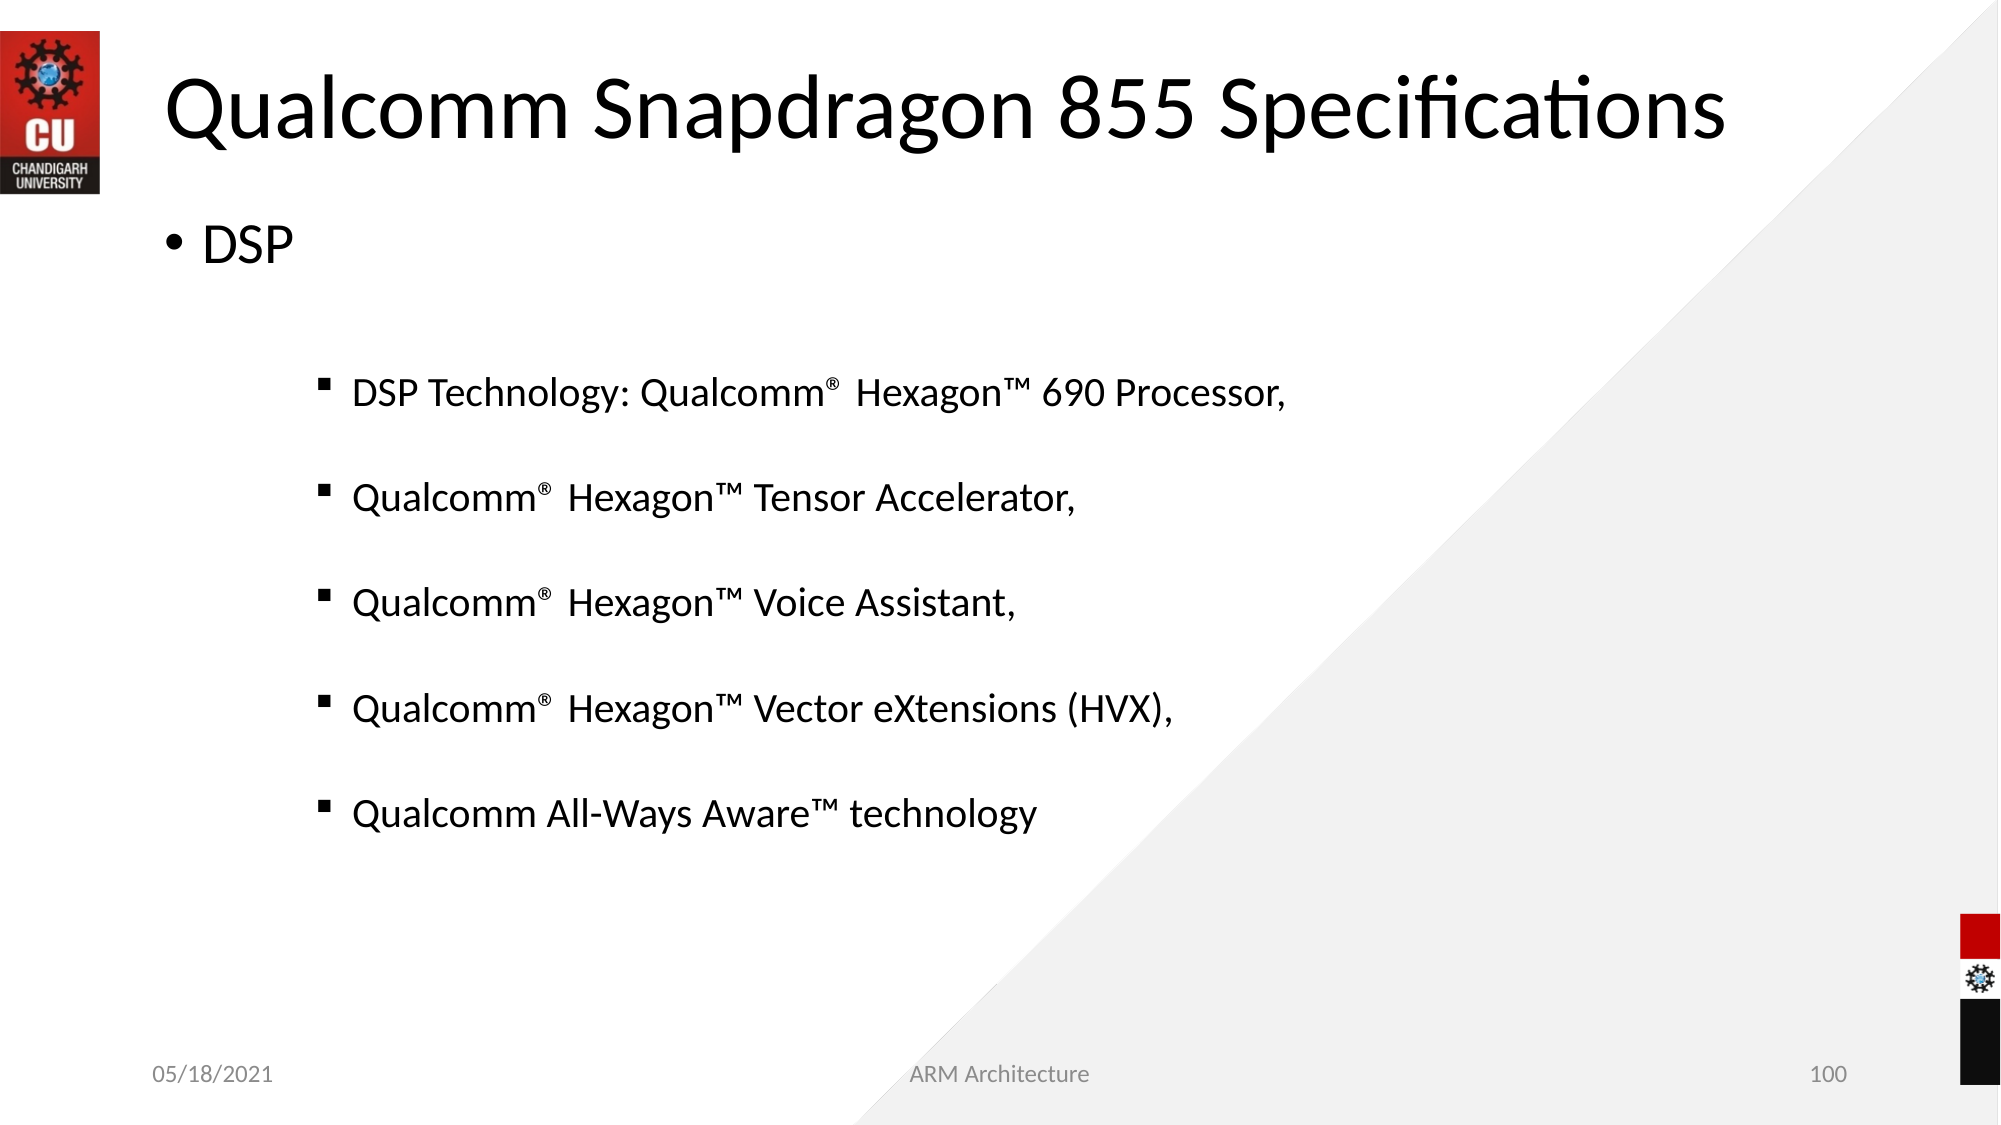

Qualcomm Snapdragon 855 Specifications
DSP

DSP Technology: Qualcomm® Hexagon™ 690 Processor,

Qualcomm® Hexagon™ Tensor Accelerator,

Qualcomm® Hexagon™ Voice Assistant,

Qualcomm® Hexagon™ Vector eXtensions (HVX),

Qualcomm All-Ways Aware™ technology
05/18/2021
ARM Architecture
100